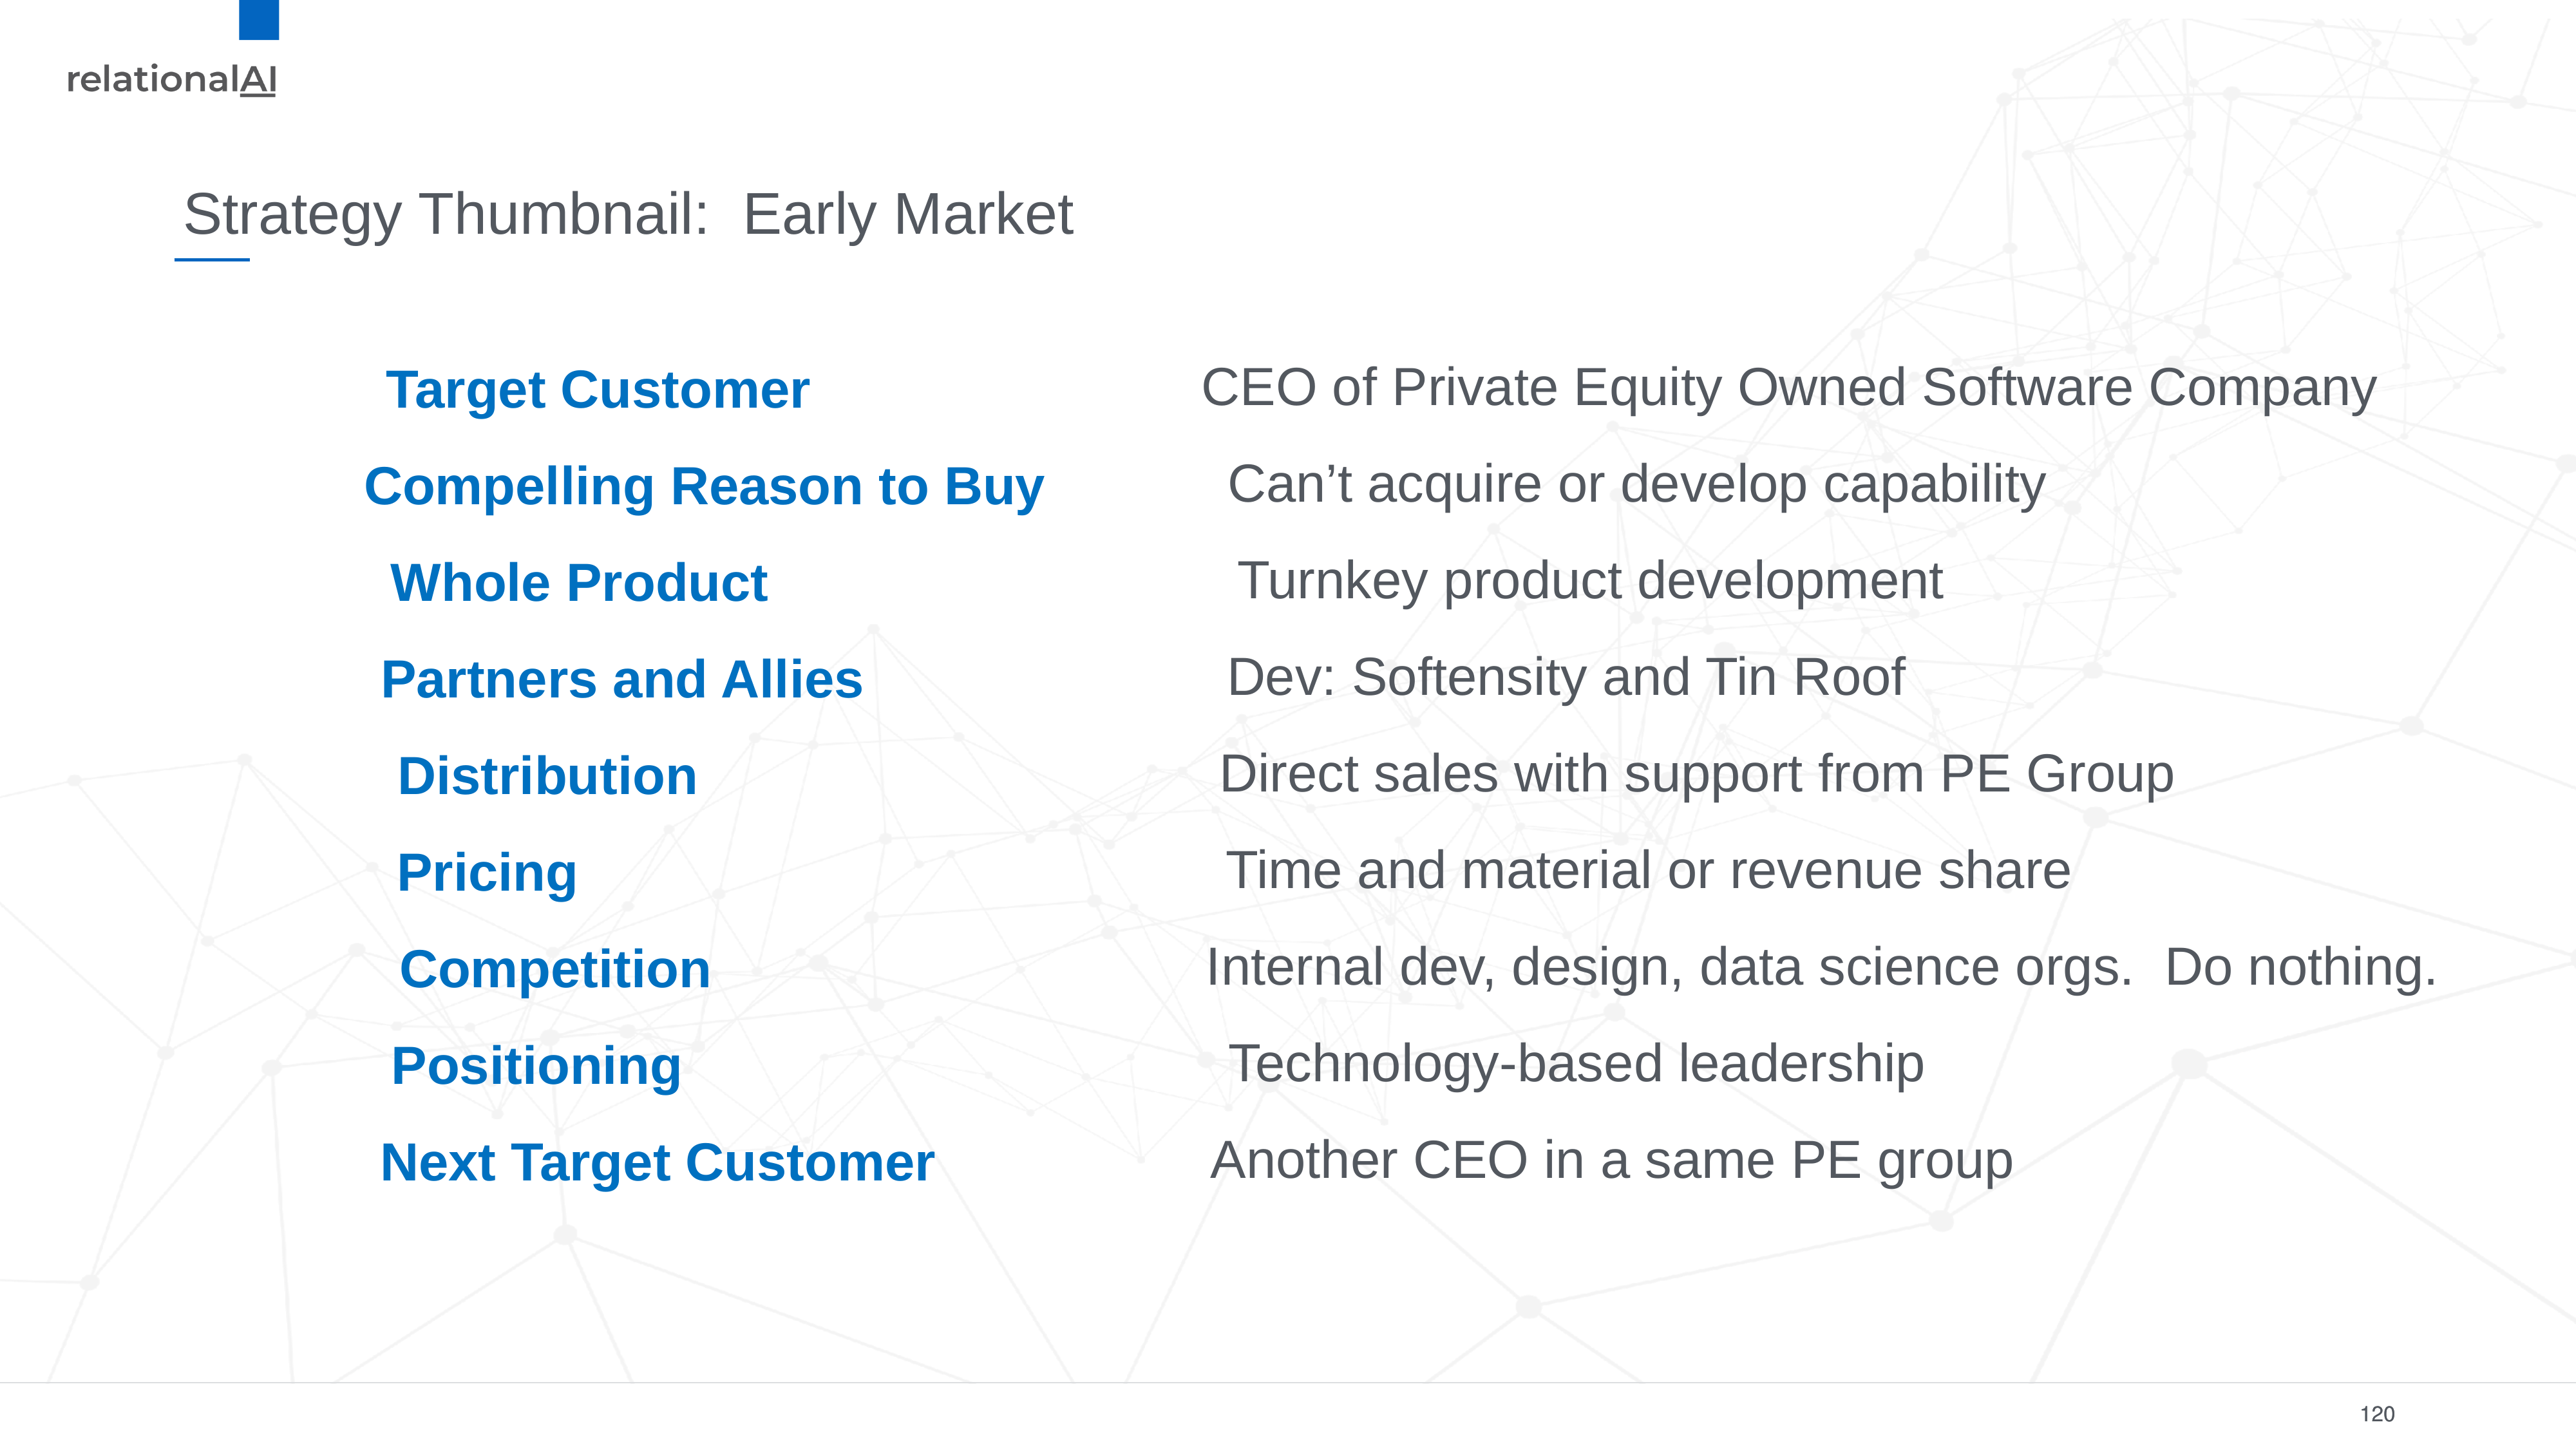

# Strategy Thumbnail:  Early Market
CEO of Private Equity Owned Software Company

Target Customer

Can’t acquire or develop capability

Compelling Reason to Buy

Turnkey product development

Whole Product

Dev: Softensity and Tin Roof

Partners and Allies

Direct sales with support from PE Group

Distribution

Time and material or revenue share
Pricing
Internal dev, design, data science orgs.  Do nothing.

Competition

Technology-based leadership

Positioning

Another CEO in a same PE group
Next Target Customer